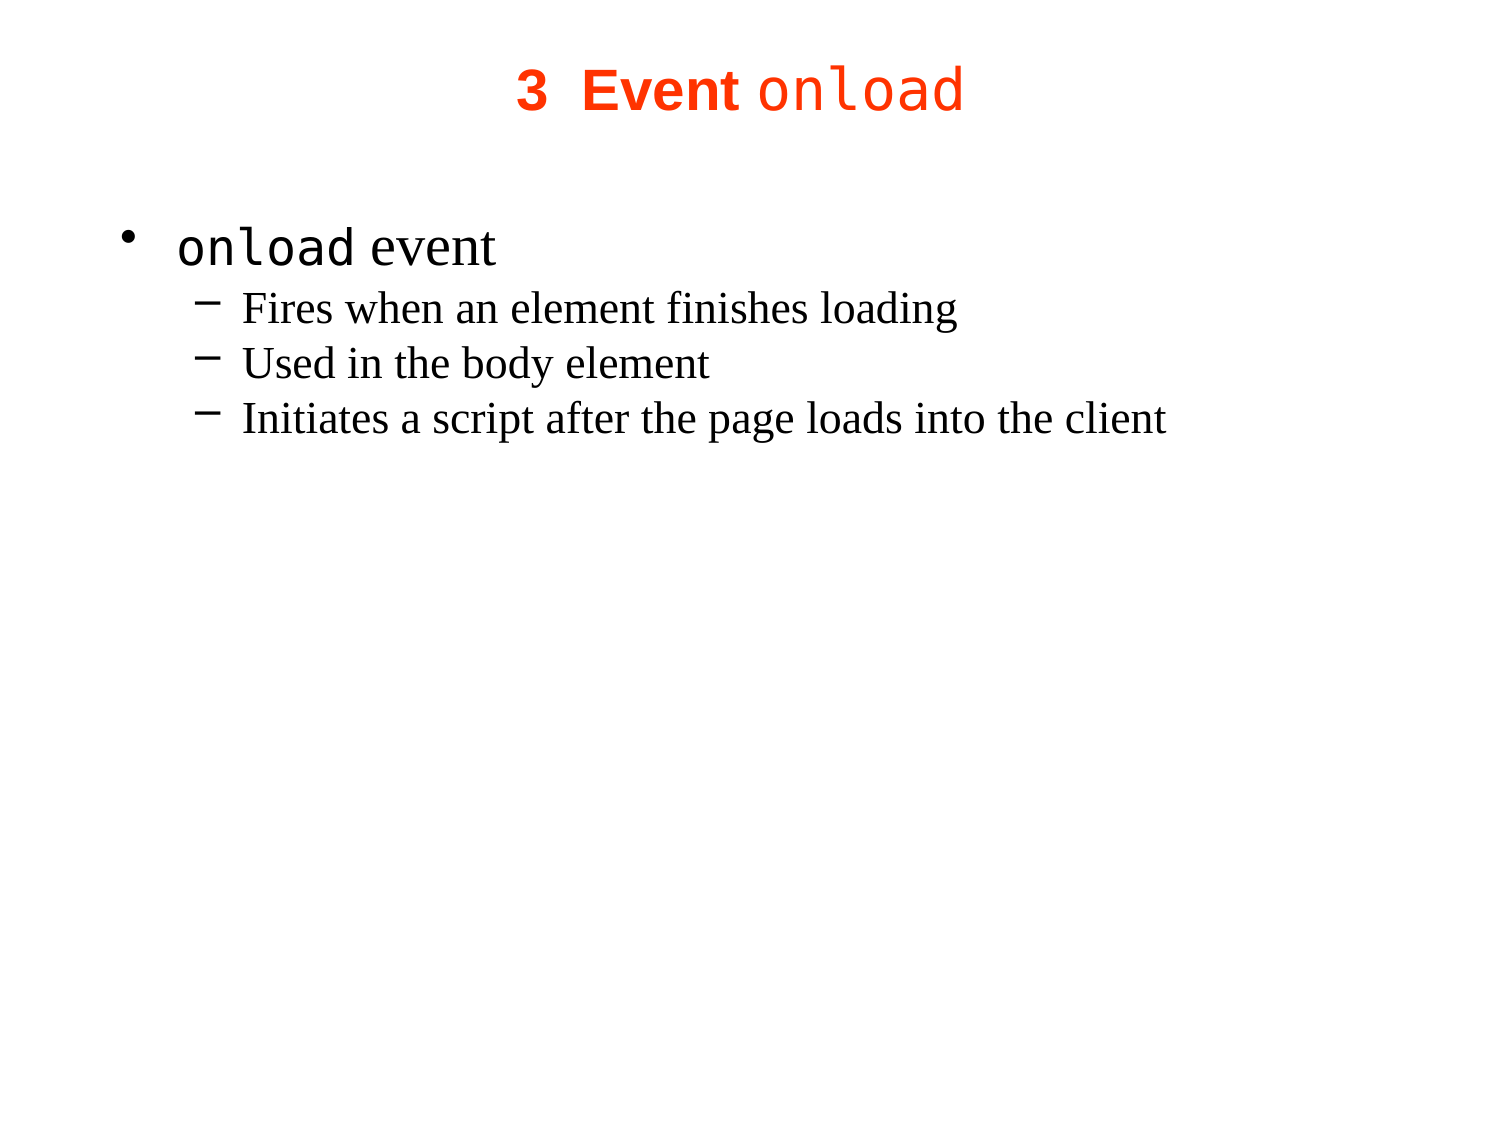

# 3  Event onload
onload event
Fires when an element finishes loading
Used in the body element
Initiates a script after the page loads into the client